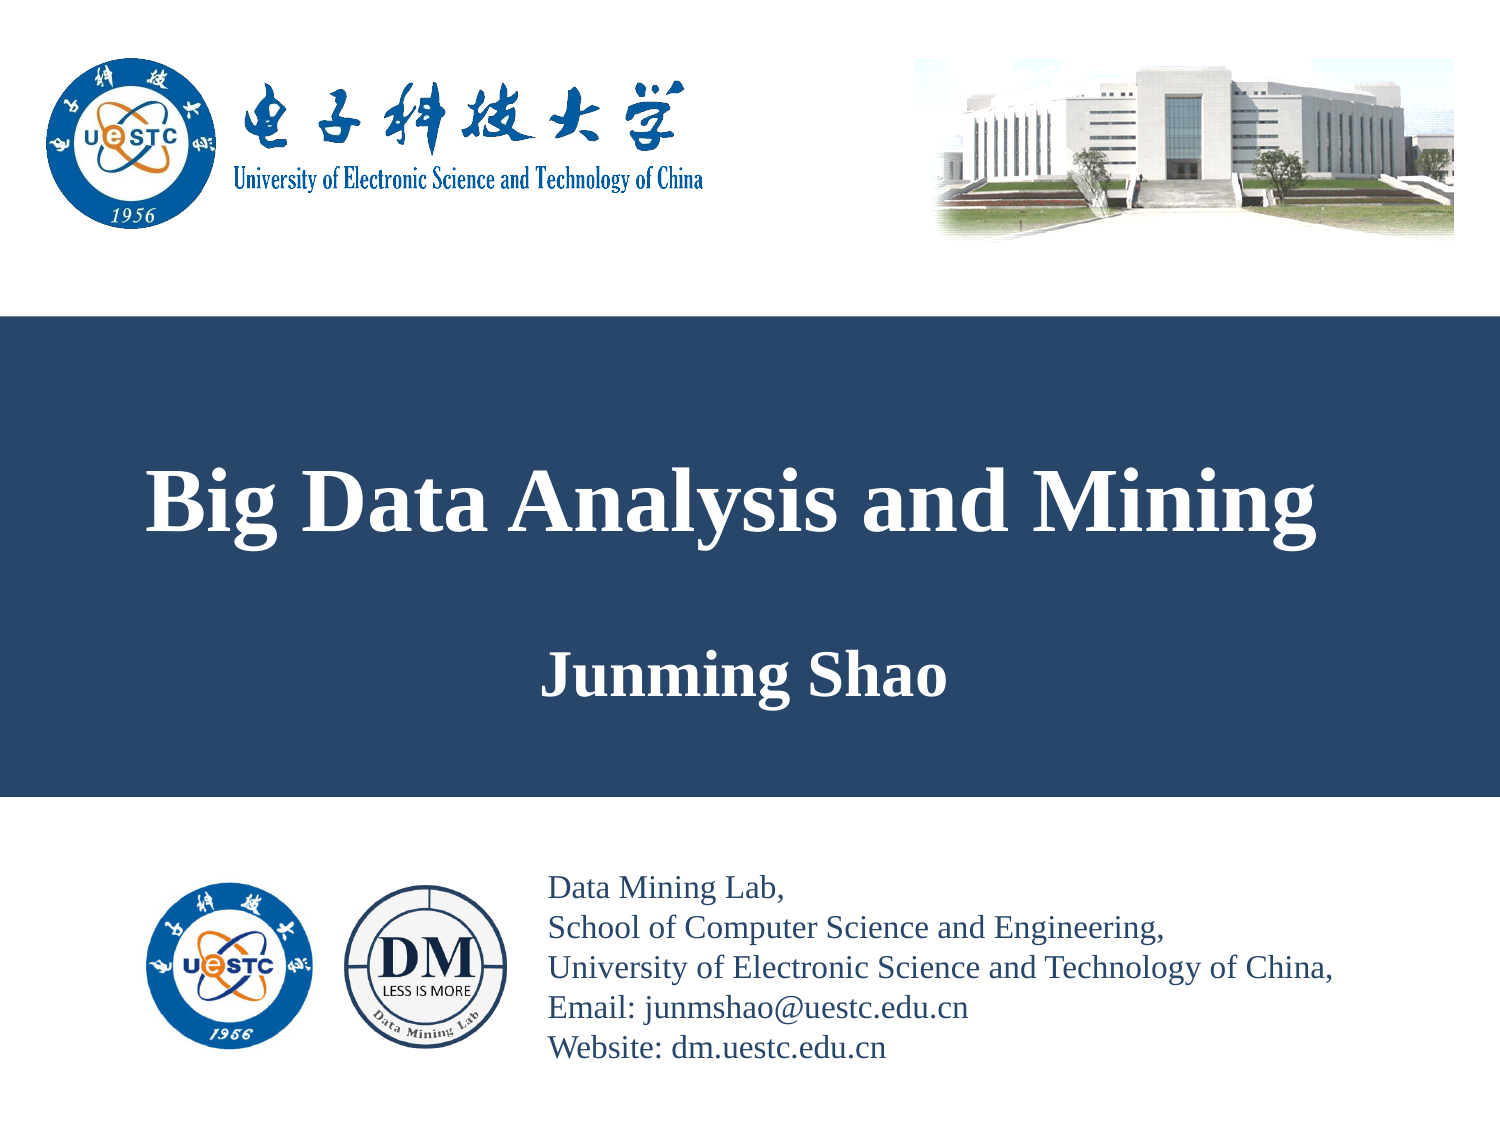

Big Data Analysis and Mining

Junming Shao